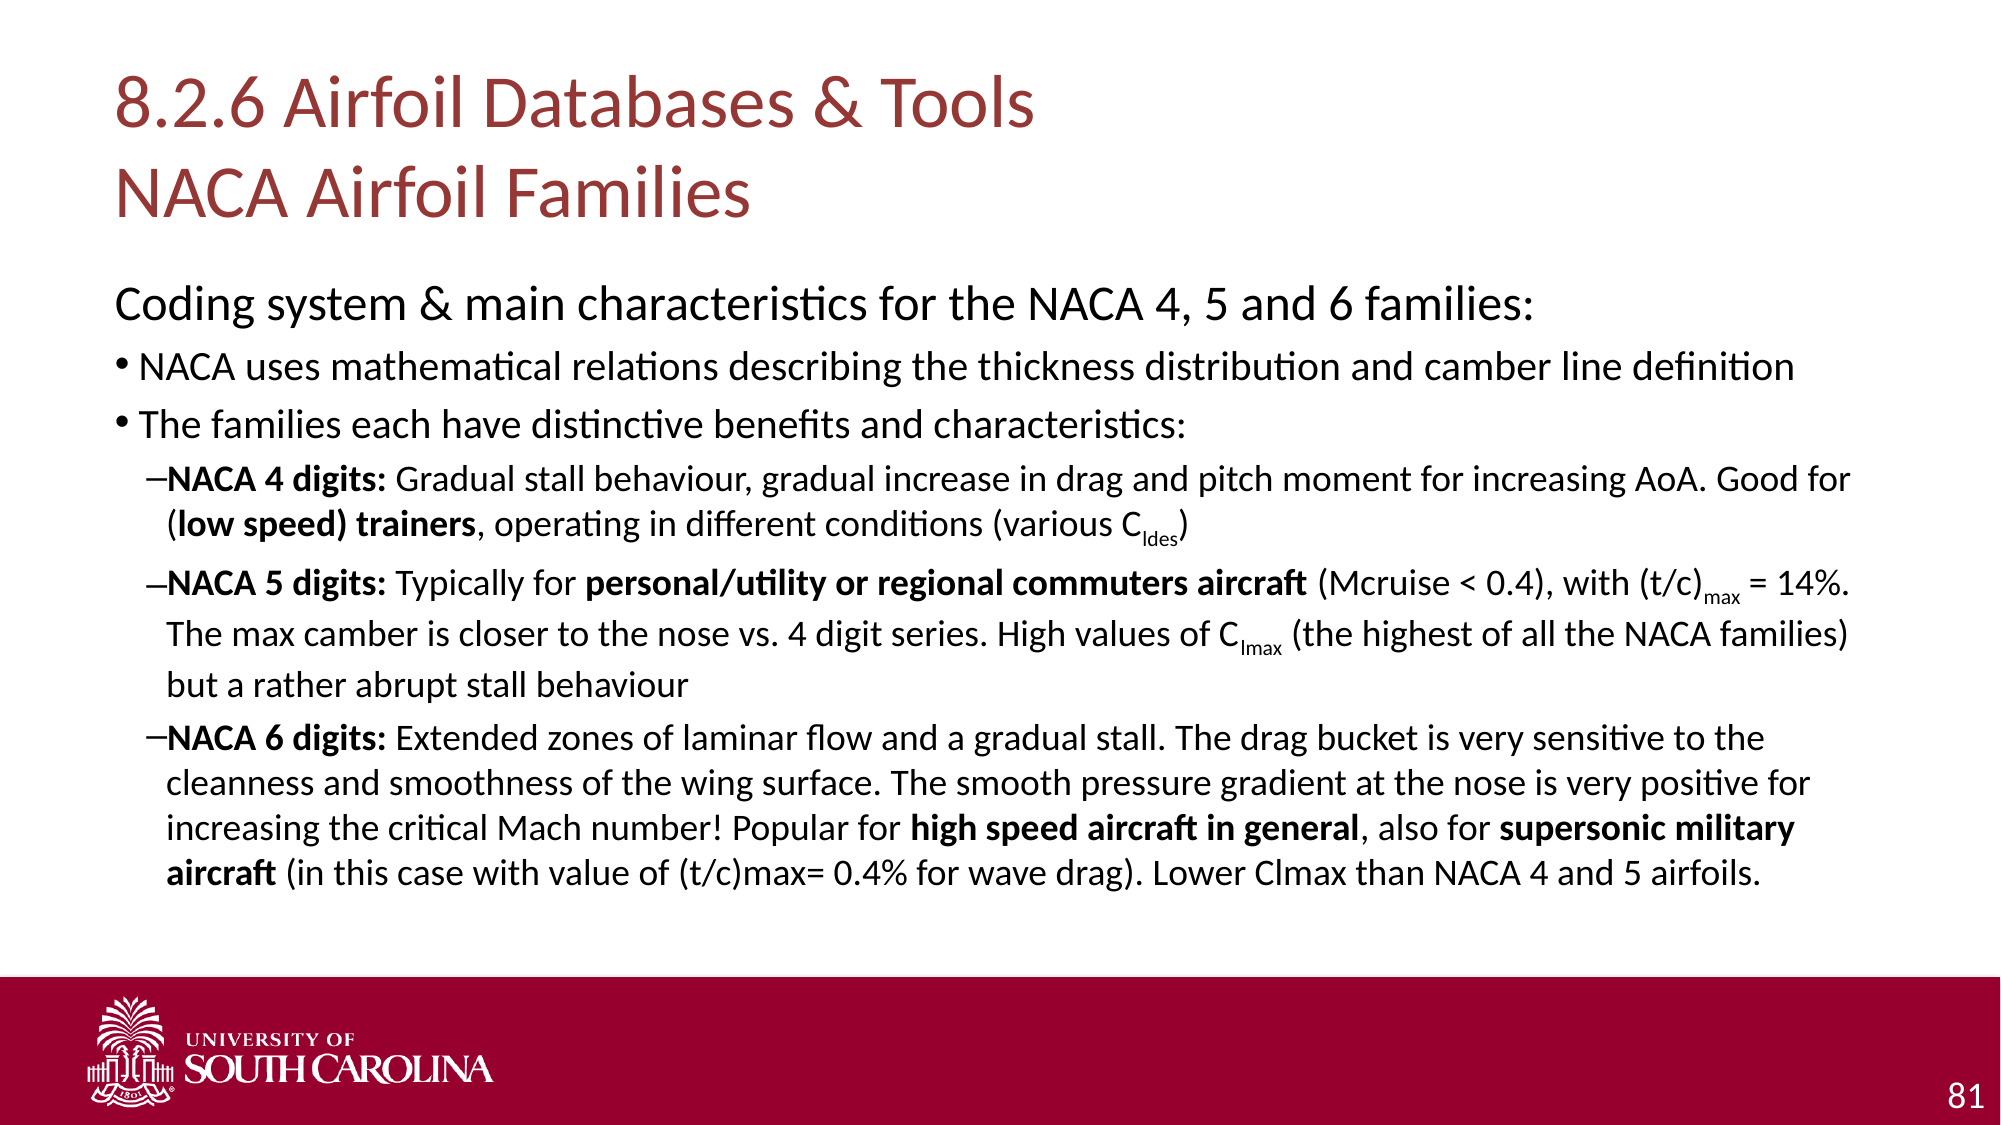

# 8.2.6 Airfoil Databases & Tools NACA Airfoil Families
Coding system & main characteristics for the NACA 4, 5 and 6 families:
NACA uses mathematical relations describing the thickness distribution and camber line definition
The families each have distinctive benefits and characteristics:
NACA 4 digits: Gradual stall behaviour, gradual increase in drag and pitch moment for increasing AoA. Good for (low speed) trainers, operating in different conditions (various Cldes)
NACA 5 digits: Typically for personal/utility or regional commuters aircraft (Mcruise < 0.4), with (t/c)max = 14%. The max camber is closer to the nose vs. 4 digit series. High values of Clmax (the highest of all the NACA families) but a rather abrupt stall behaviour
NACA 6 digits: Extended zones of laminar flow and a gradual stall. The drag bucket is very sensitive to the cleanness and smoothness of the wing surface. The smooth pressure gradient at the nose is very positive for increasing the critical Mach number! Popular for high speed aircraft in general, also for supersonic military aircraft (in this case with value of (t/c)max= 0.4% for wave drag). Lower Clmax than NACA 4 and 5 airfoils.